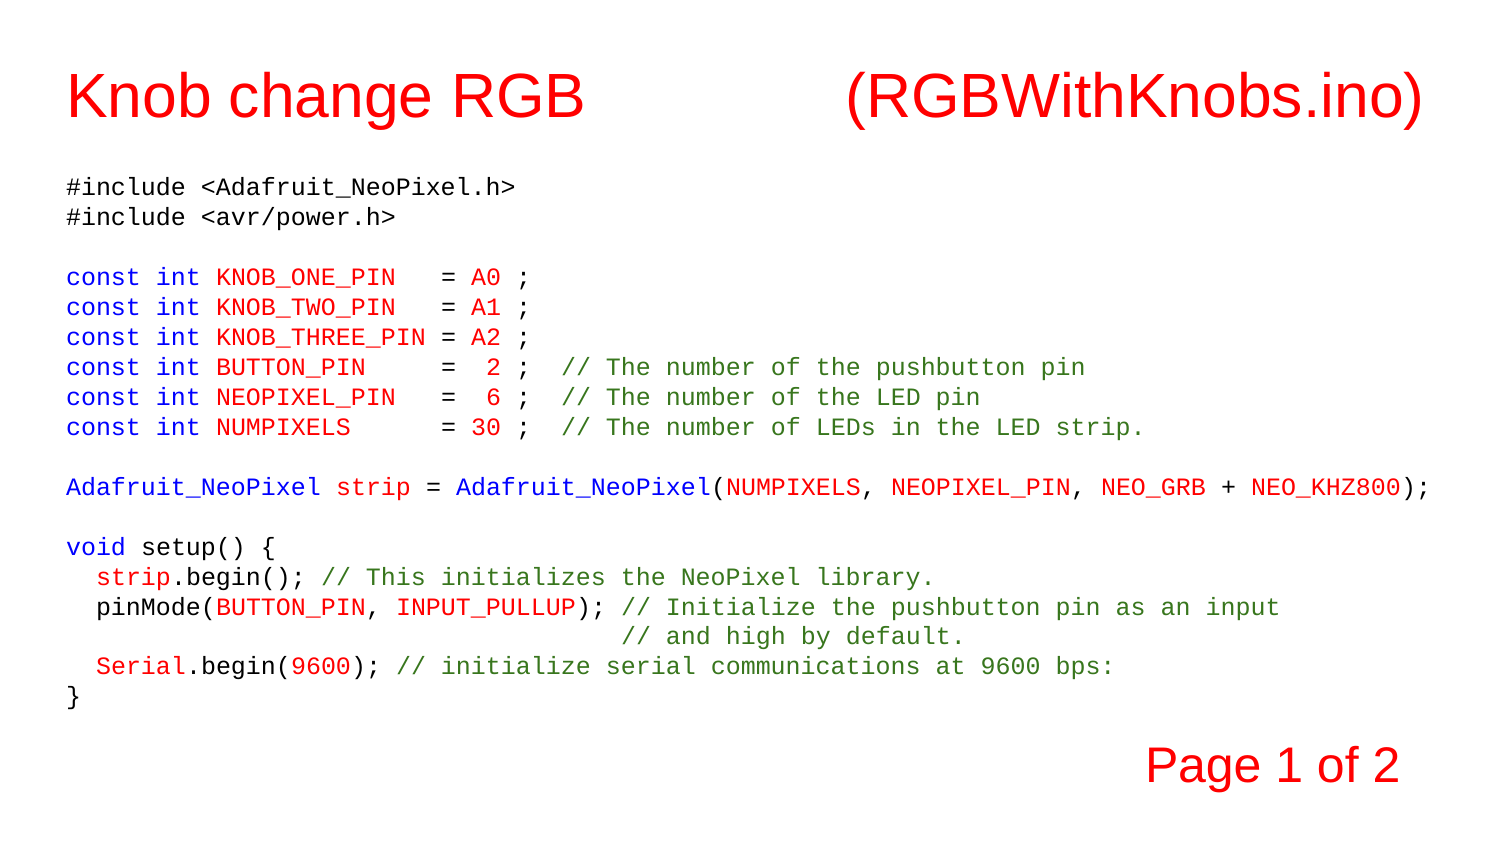

# Knob change RGB               (RGBWithKnobs.ino)
#include <Adafruit_NeoPixel.h>
#include <avr/power.h>
const int KNOB_ONE_PIN   = A0 ;
const int KNOB_TWO_PIN   = A1 ;
const int KNOB_THREE_PIN = A2 ;
const int BUTTON_PIN     =  2 ;  // The number of the pushbutton pin
const int NEOPIXEL_PIN   =  6 ;  // The number of the LED pin
const int NUMPIXELS      = 30 ;  // The number of LEDs in the LED strip.
Adafruit_NeoPixel strip = Adafruit_NeoPixel(NUMPIXELS, NEOPIXEL_PIN, NEO_GRB + NEO_KHZ800);
void setup() {
  strip.begin(); // This initializes the NeoPixel library.
  pinMode(BUTTON_PIN, INPUT_PULLUP); // Initialize the pushbutton pin as an input
                                     // and high by default.
  Serial.begin(9600); // initialize serial communications at 9600 bps:
}
Page 1 of 2